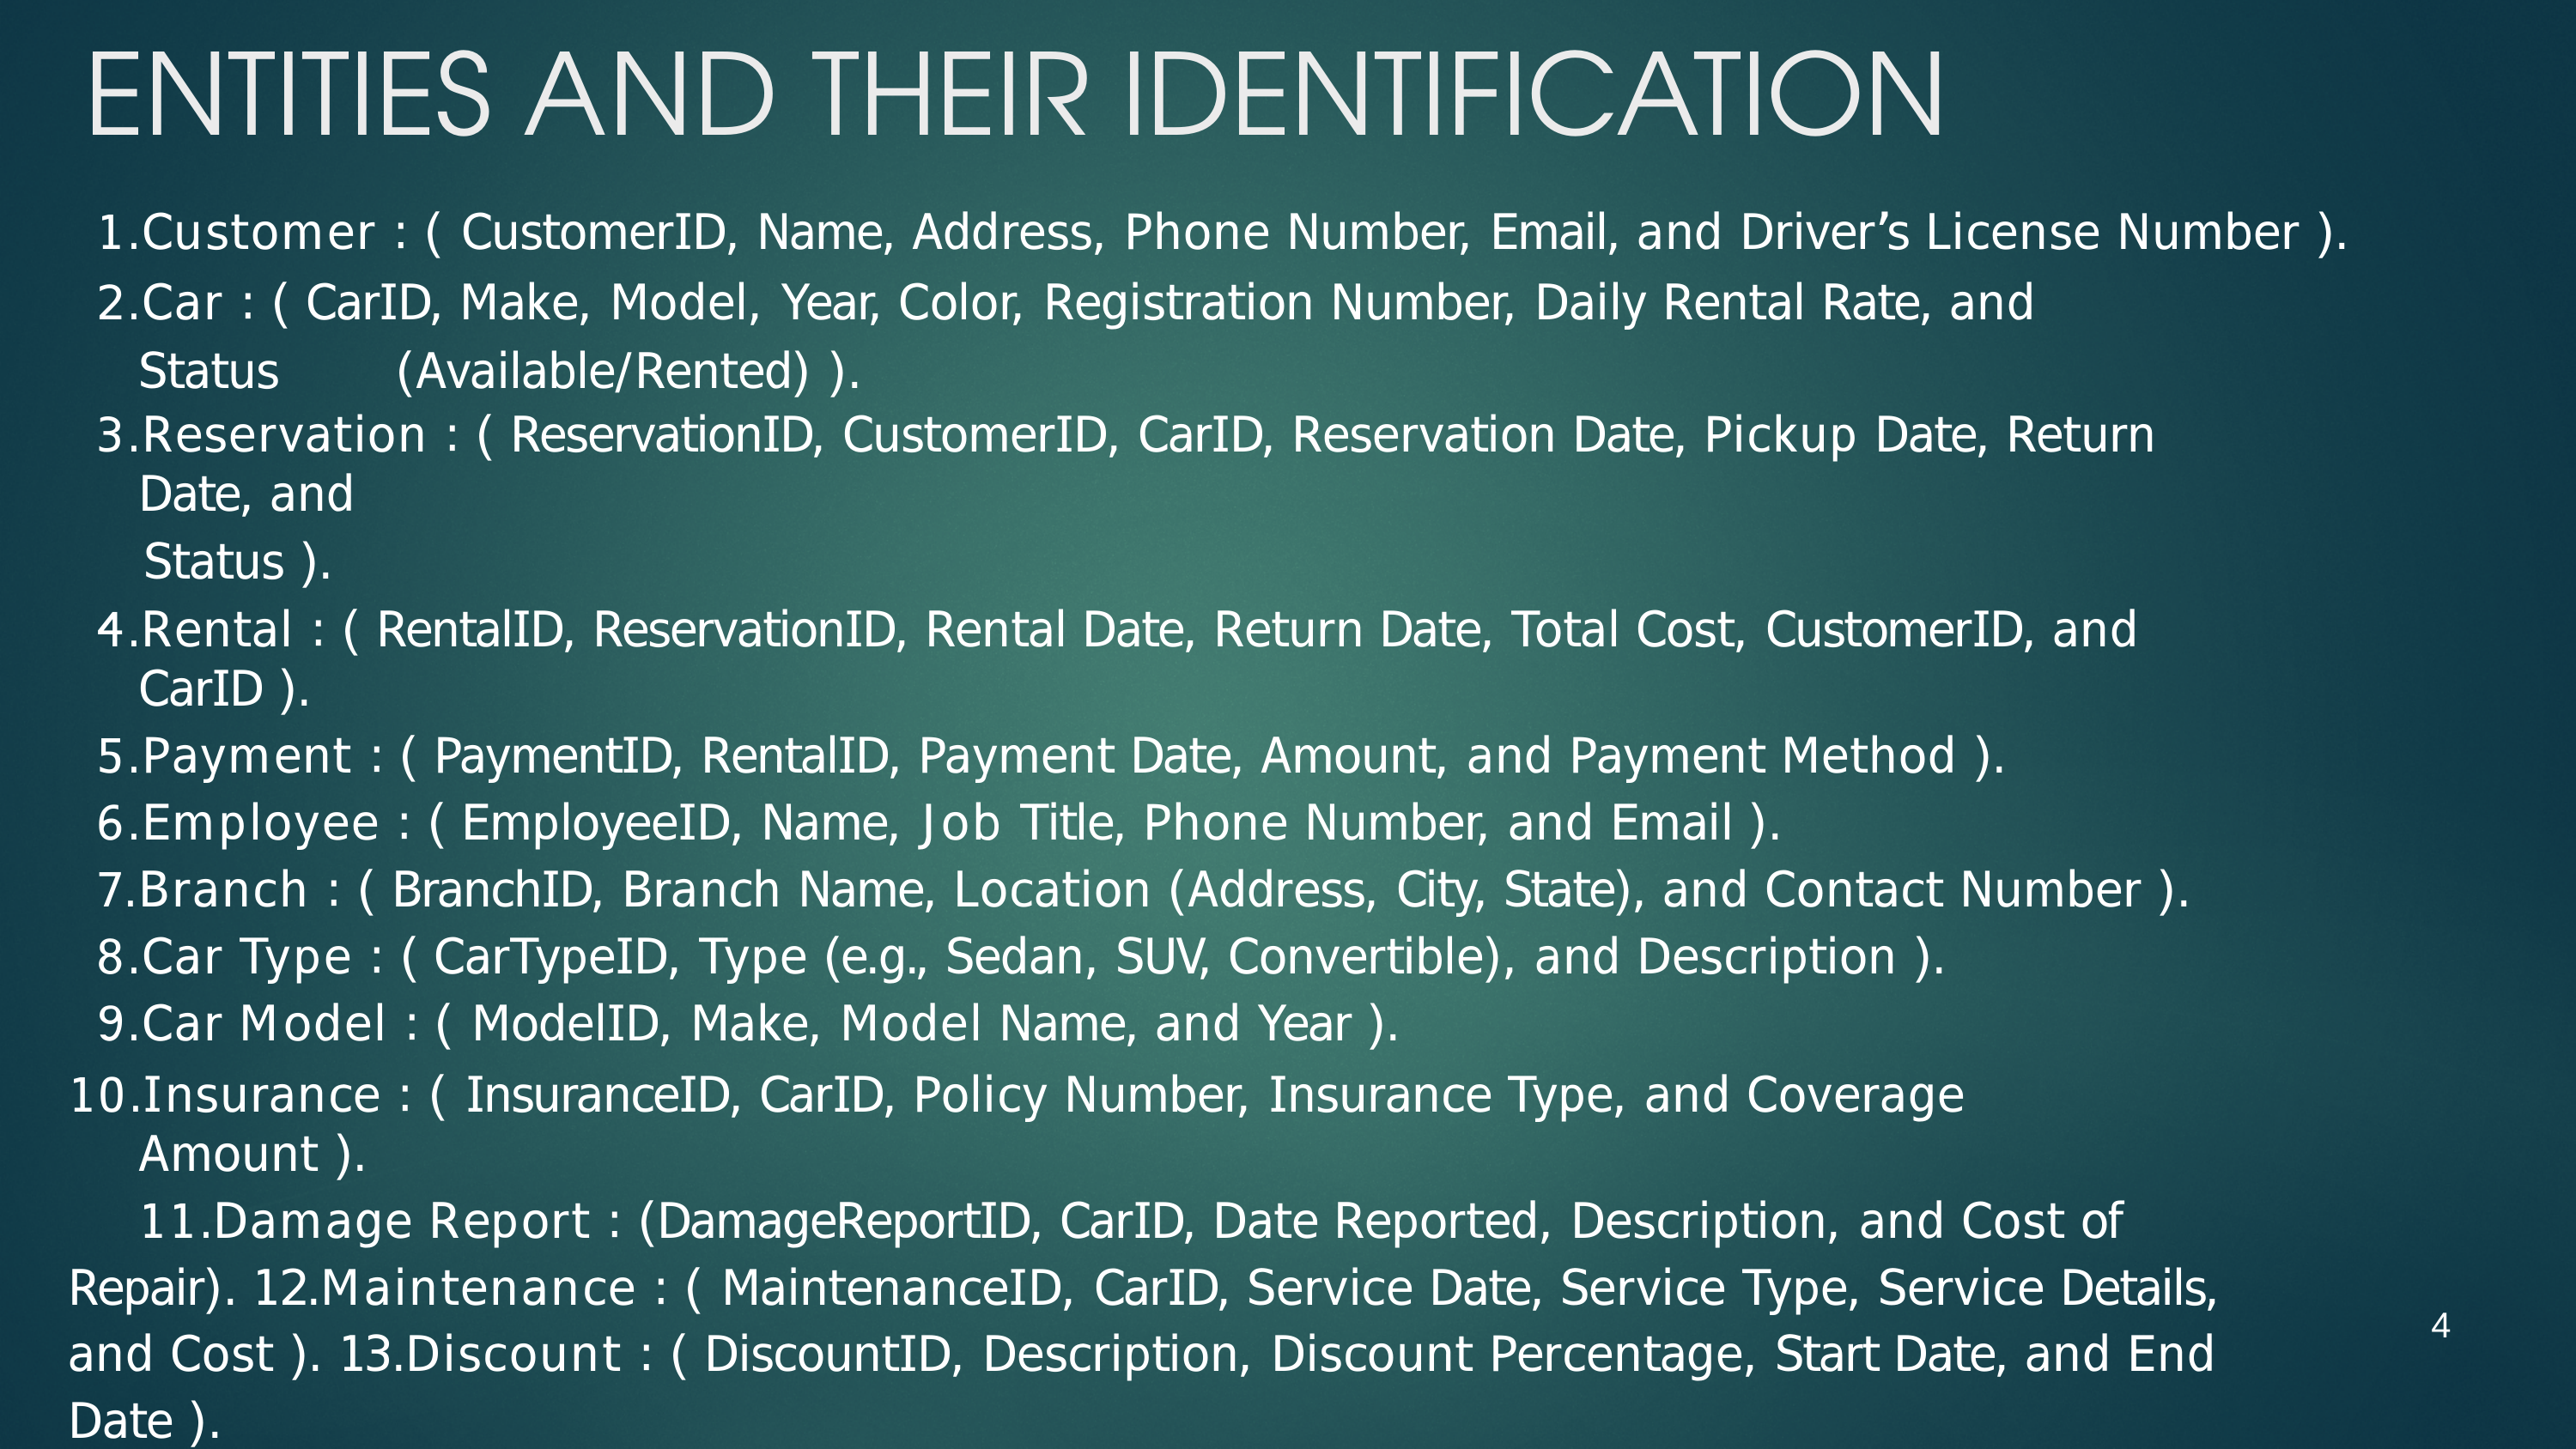

# ENTITIES AND THEIR IDENTIFICATION
Customer : ( CustomerID, Name, Address, Phone Number, Email, and Driver’s License Number ).
Car : ( CarID, Make, Model, Year, Color, Registration Number, Daily Rental Rate, and Status 	(Available/Rented) ).
Reservation : ( ReservationID, CustomerID, CarID, Reservation Date, Pickup Date, Return Date, and
Status ).
Rental : ( RentalID, ReservationID, Rental Date, Return Date, Total Cost, CustomerID, and CarID ).
Payment : ( PaymentID, RentalID, Payment Date, Amount, and Payment Method ).
Employee : ( EmployeeID, Name, Job Title, Phone Number, and Email ).
Branch : ( BranchID, Branch Name, Location (Address, City, State), and Contact Number ).
Car Type : ( CarTypeID, Type (e.g., Sedan, SUV, Convertible), and Description ).
Car Model : ( ModelID, Make, Model Name, and Year ).
Insurance : ( InsuranceID, CarID, Policy Number, Insurance Type, and Coverage Amount ).
Damage Report : (DamageReportID, CarID, Date Reported, Description, and Cost of Repair). 12.Maintenance : ( MaintenanceID, CarID, Service Date, Service Type, Service Details, and Cost ). 13.Discount : ( DiscountID, Description, Discount Percentage, Start Date, and End Date ).
Feedback : ( FeedbackID, CustomerID, Rating, Comments, and Date ).
Vehicle Availability : ( CarID, Date, and Availability Status (Available, Booked, In Service) ).
4